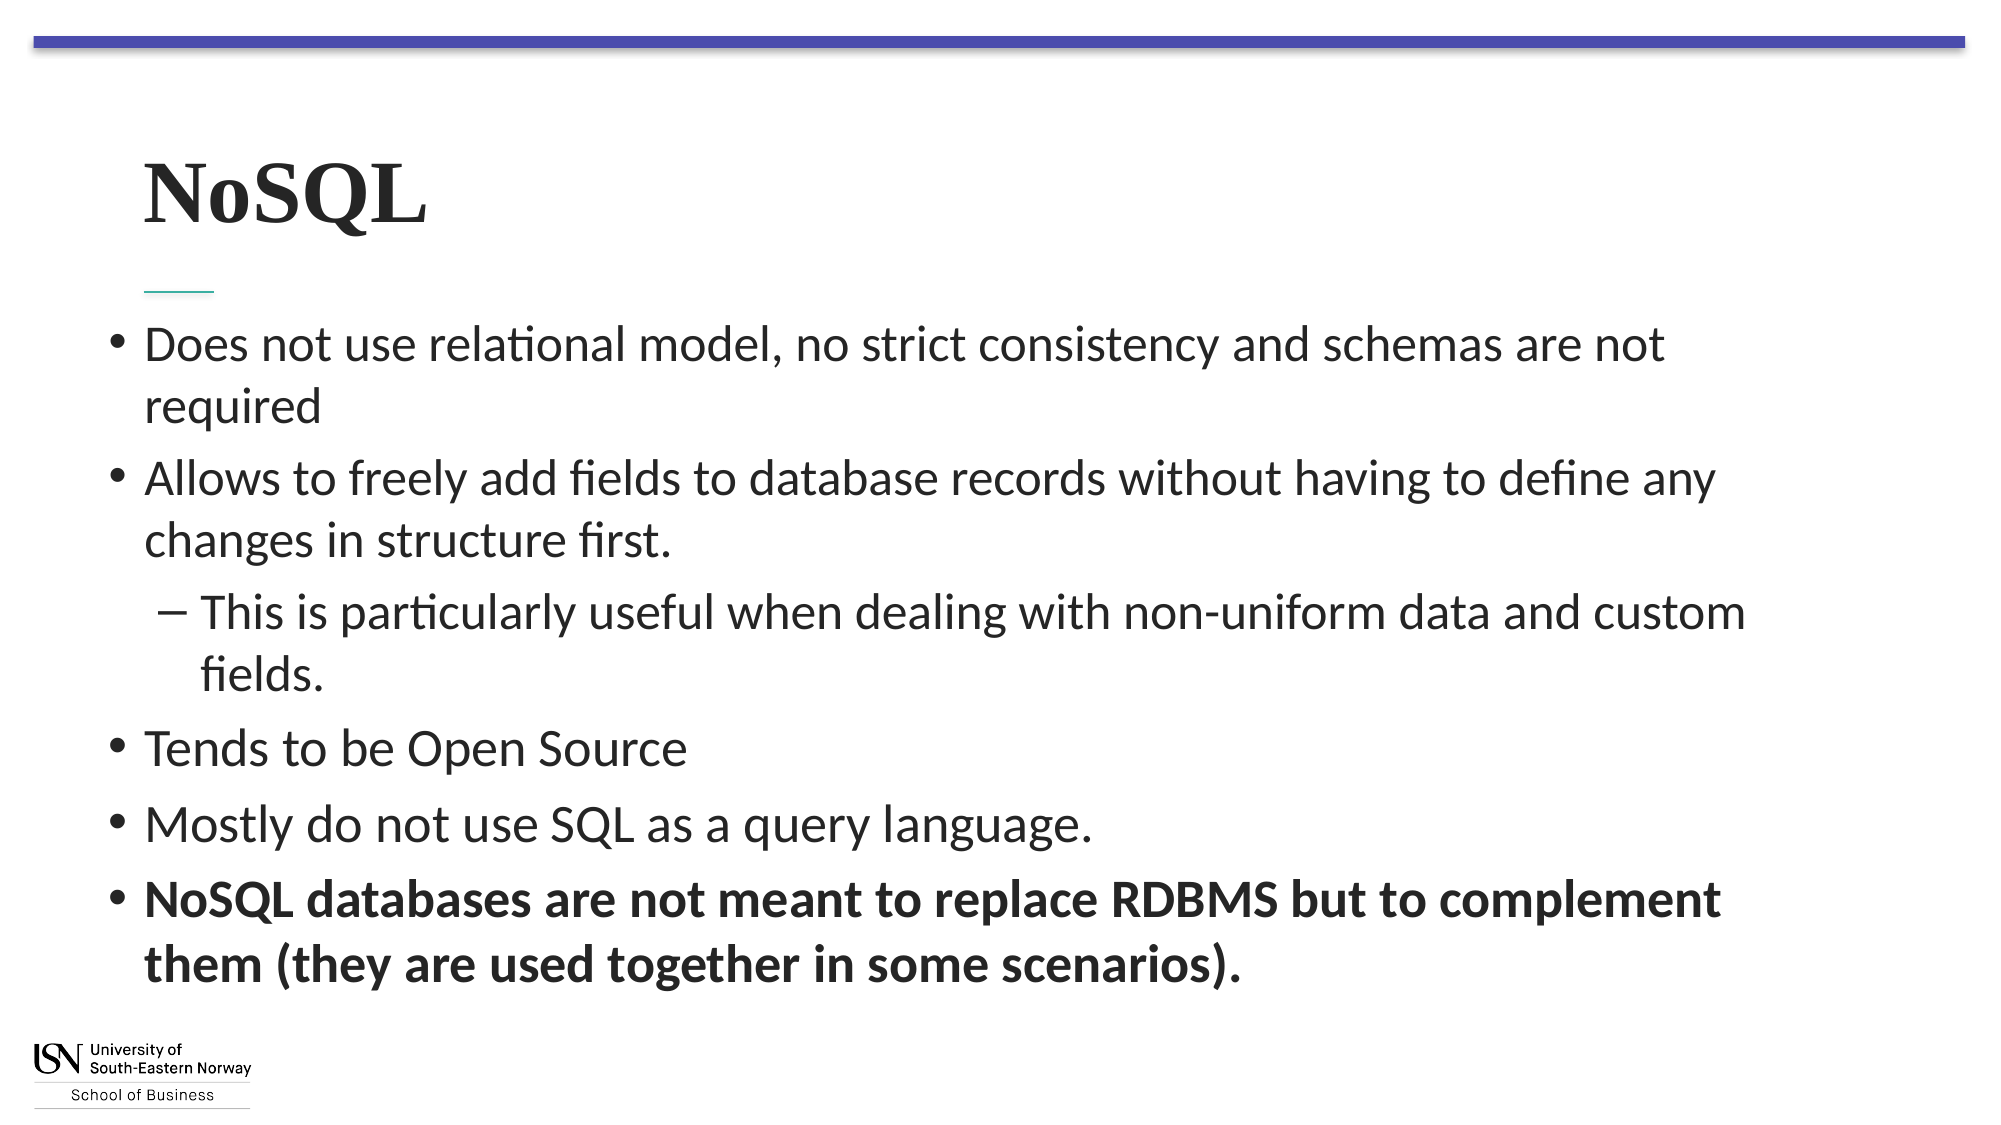

# NoSQL
Does not use relational model, no strict consistency and schemas are not required
Allows to freely add fields to database records without having to define any changes in structure first.
This is particularly useful when dealing with non-uniform data and custom fields.
Tends to be Open Source
Mostly do not use SQL as a query language.
NoSQL databases are not meant to replace RDBMS but to complement them (they are used together in some scenarios).